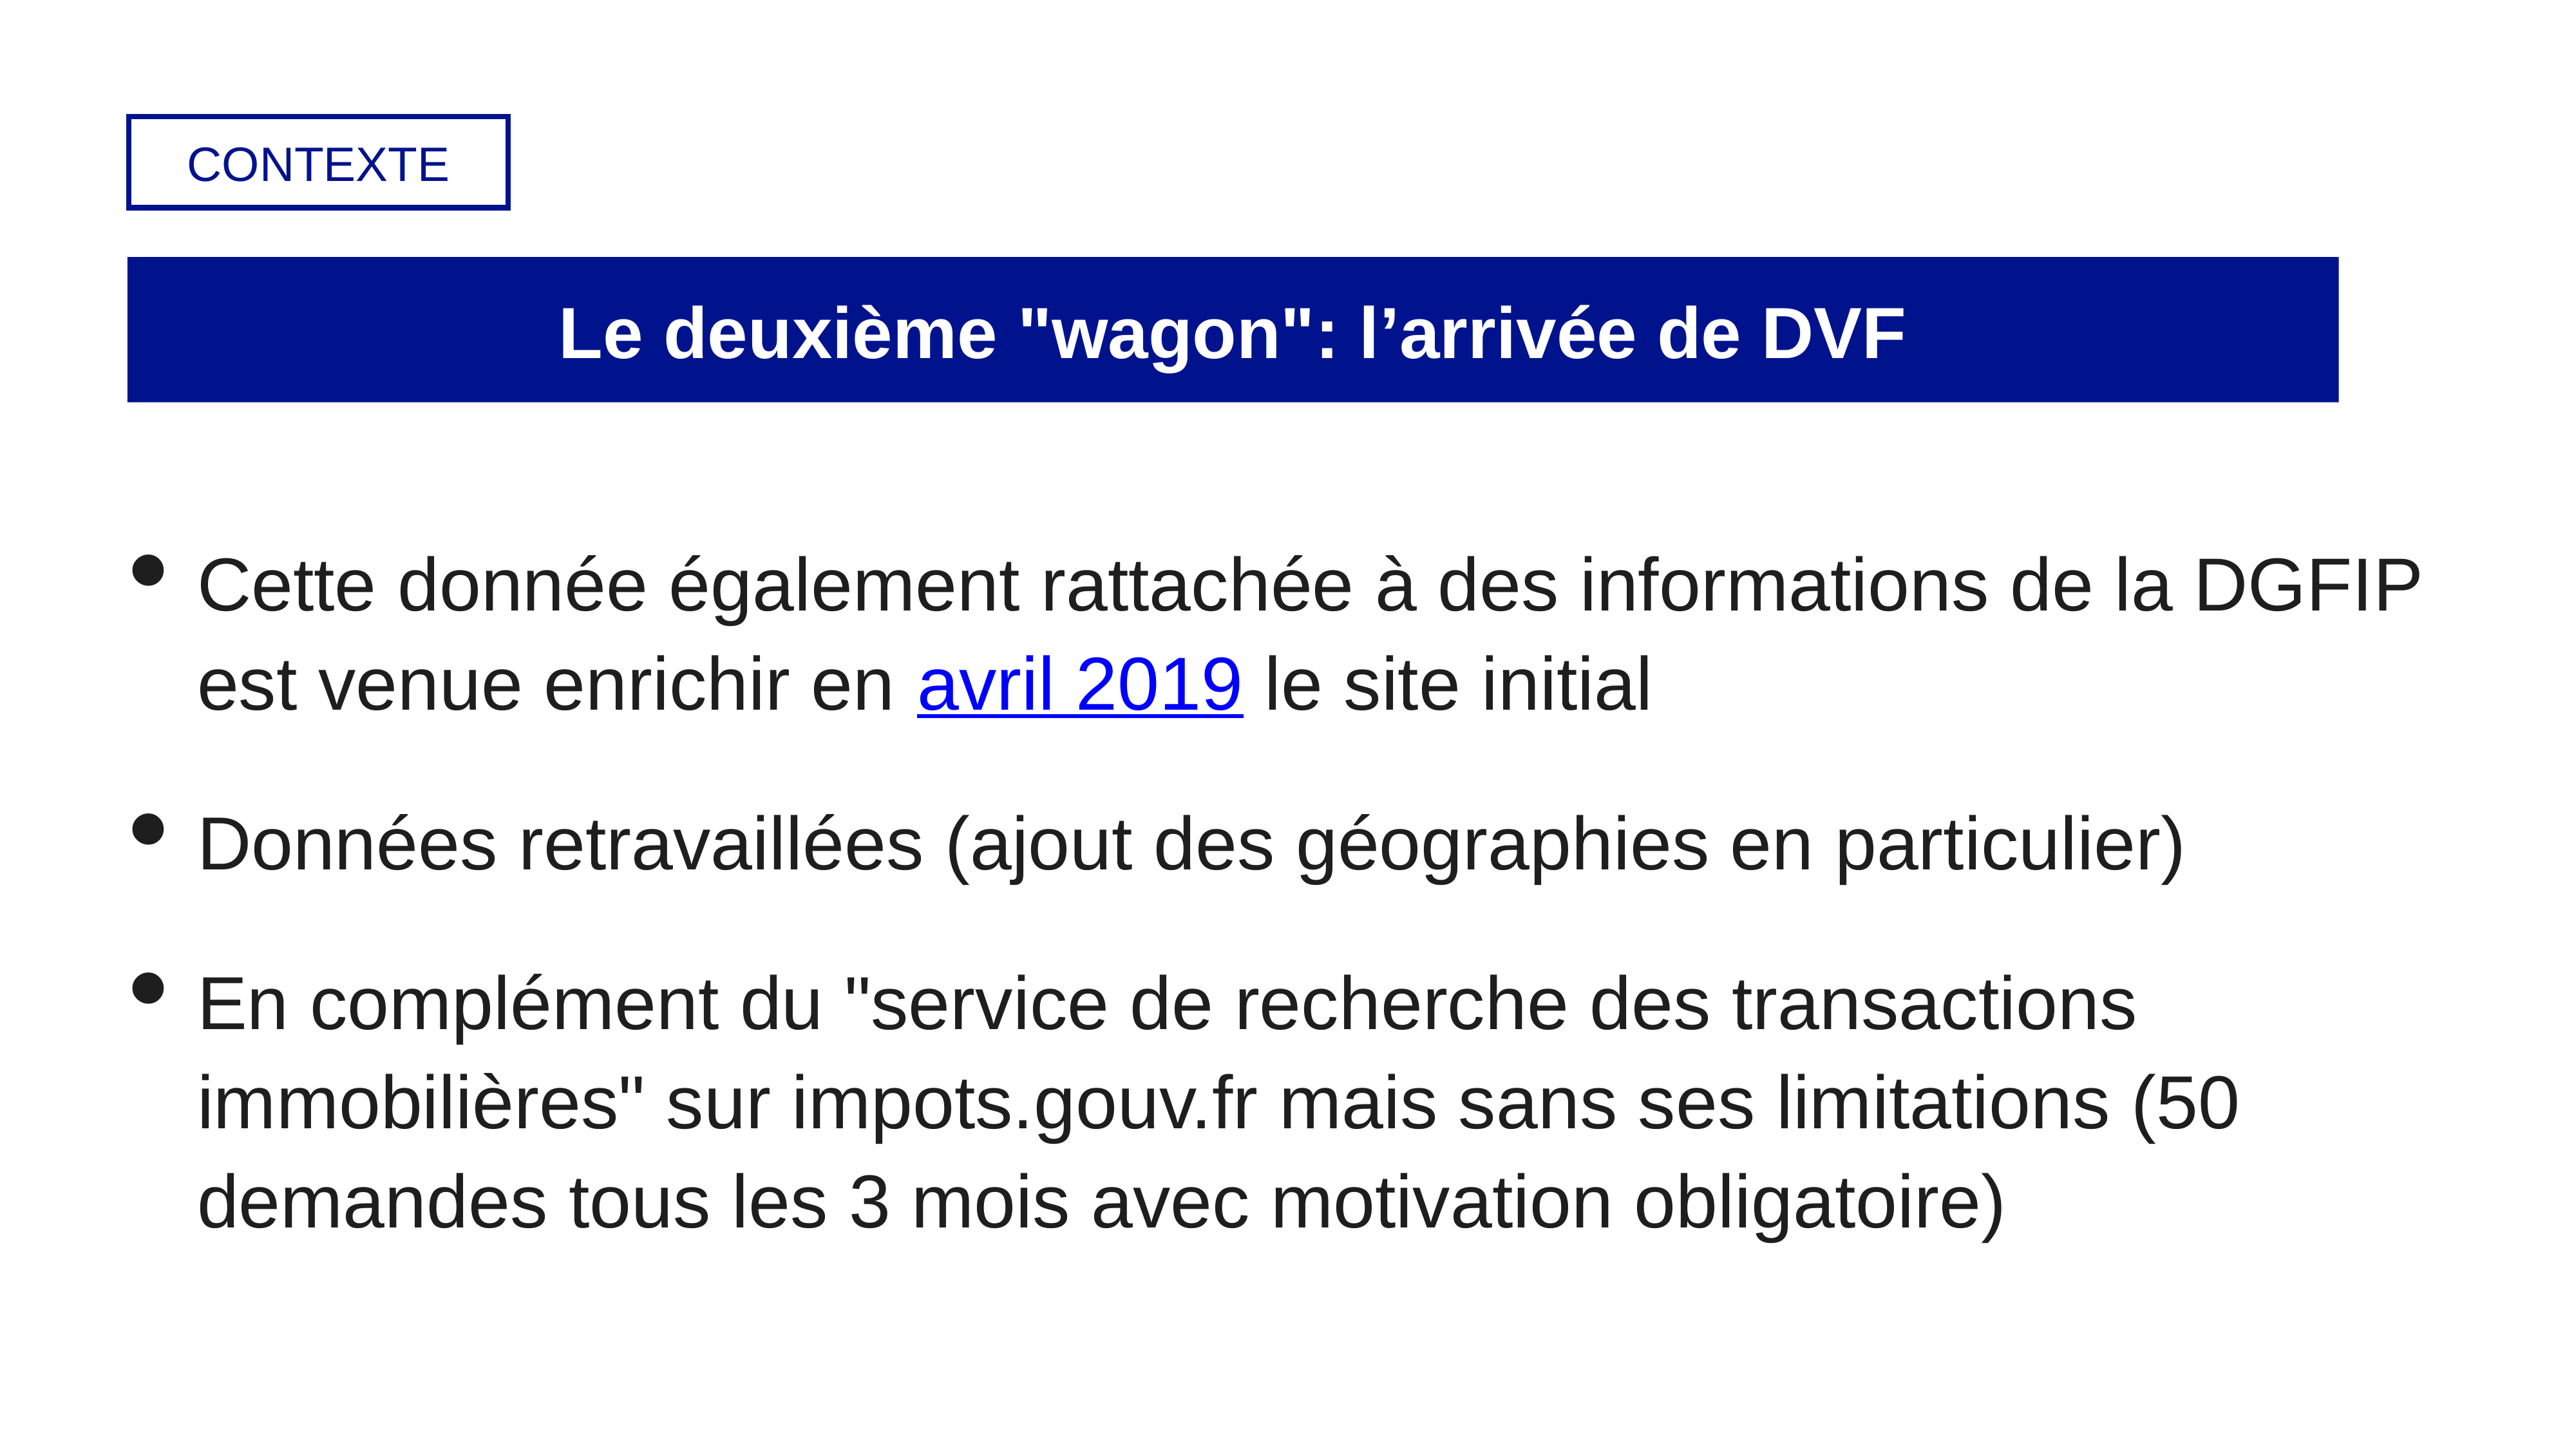

CONTEXTE
# Le deuxième "wagon": l’arrivée de DVF
Cette donnée également rattachée à des informations de la DGFIP est venue enrichir en avril 2019 le site initial
Données retravaillées (ajout des géographies en particulier)
En complément du "service de recherche des transactions immobilières" sur impots.gouv.fr mais sans ses limitations (50 demandes tous les 3 mois avec motivation obligatoire)